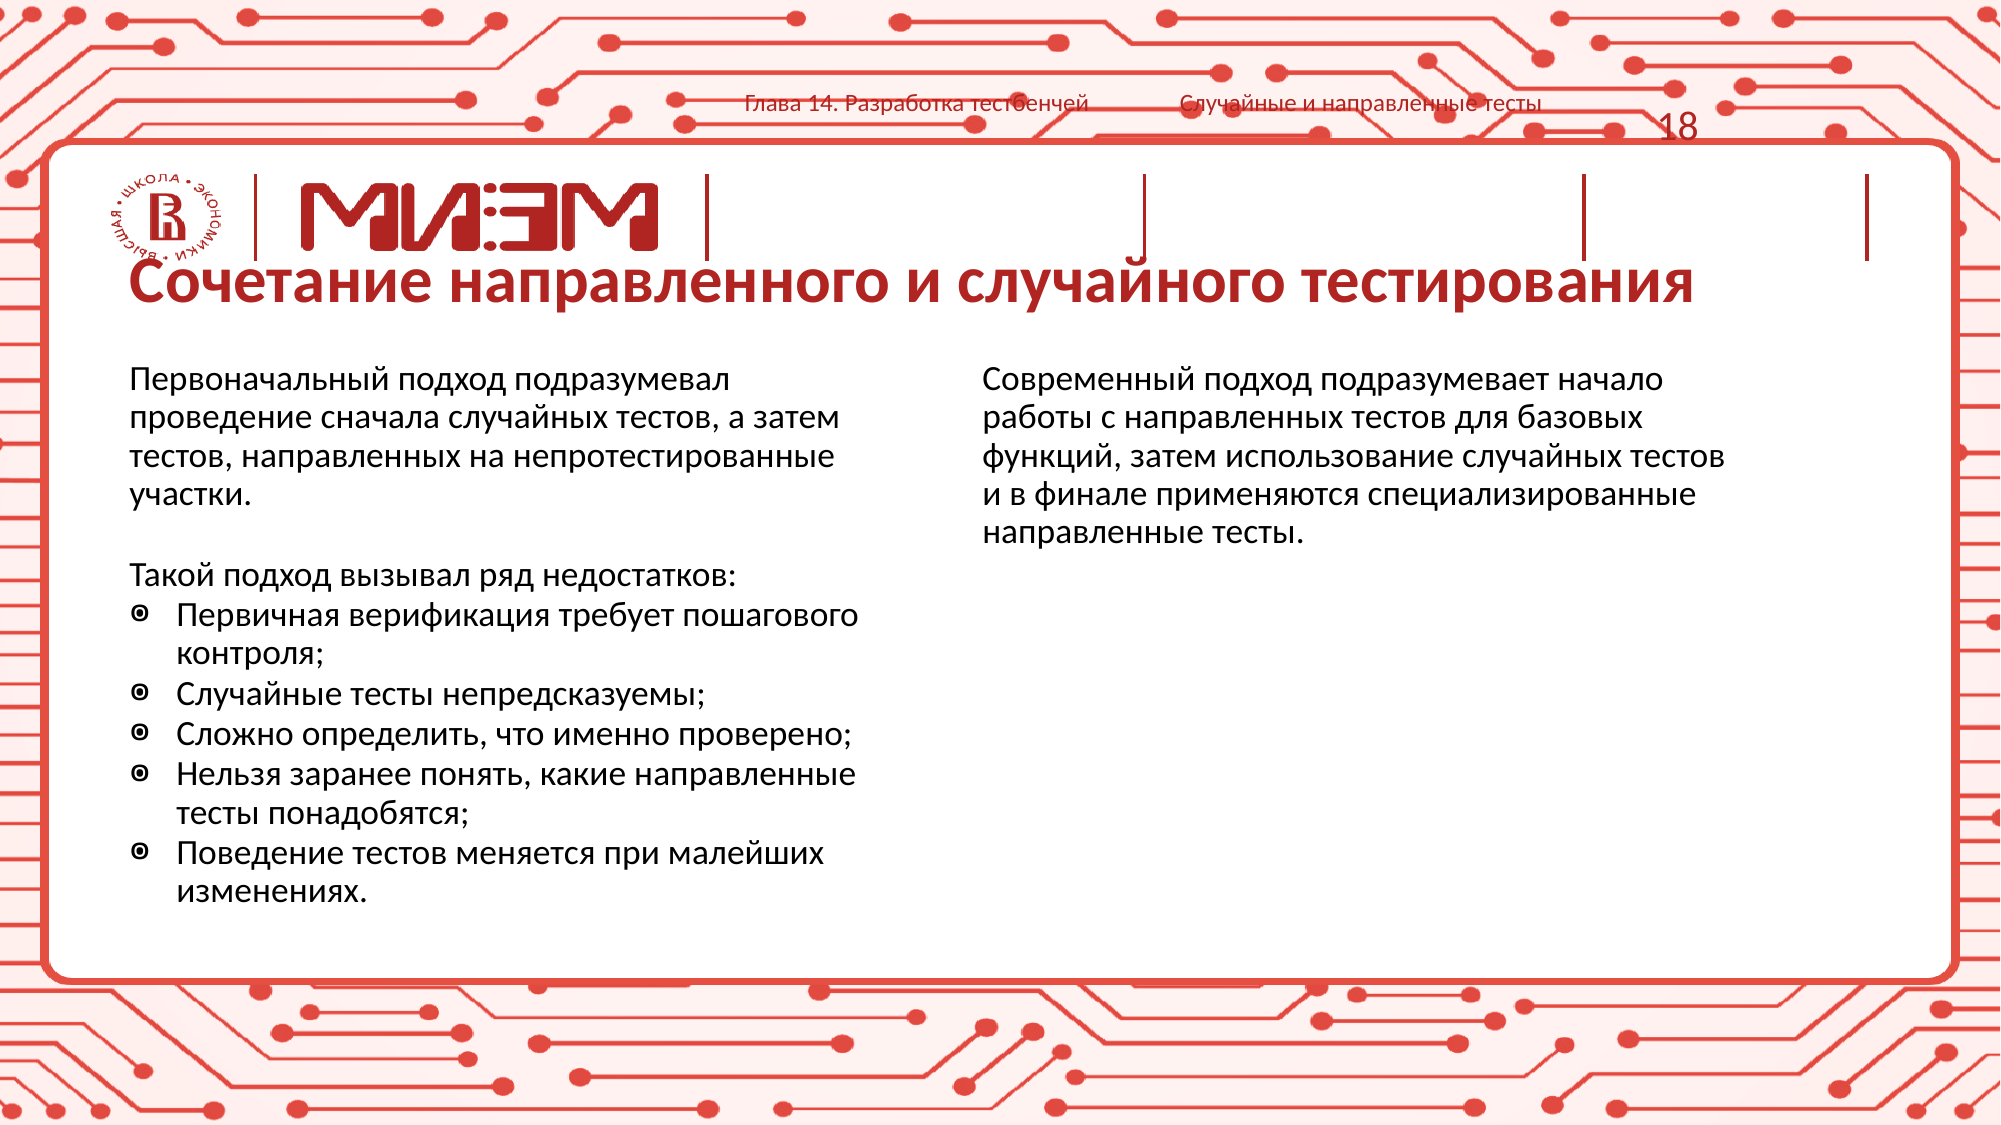

Глава 14. Разработка тестбенчей
Случайные и направленные тесты
18
# Сочетание направленного и случайного тестирования
Современный подход подразумевает начало работы с направленных тестов для базовых функций, затем использование случайных тестов и в финале применяются специализированные направленные тесты.
Первоначальный подход подразумевал проведение сначала случайных тестов, а затем тестов, направленных на непротестированные участки.

Такой подход вызывал ряд недостатков:
Первичная верификация требует пошагового контроля;
Случайные тесты непредсказуемы;
Сложно определить, что именно проверено;
Нельзя заранее понять, какие направленные тесты понадобятся;
Поведение тестов меняется при малейших изменениях.